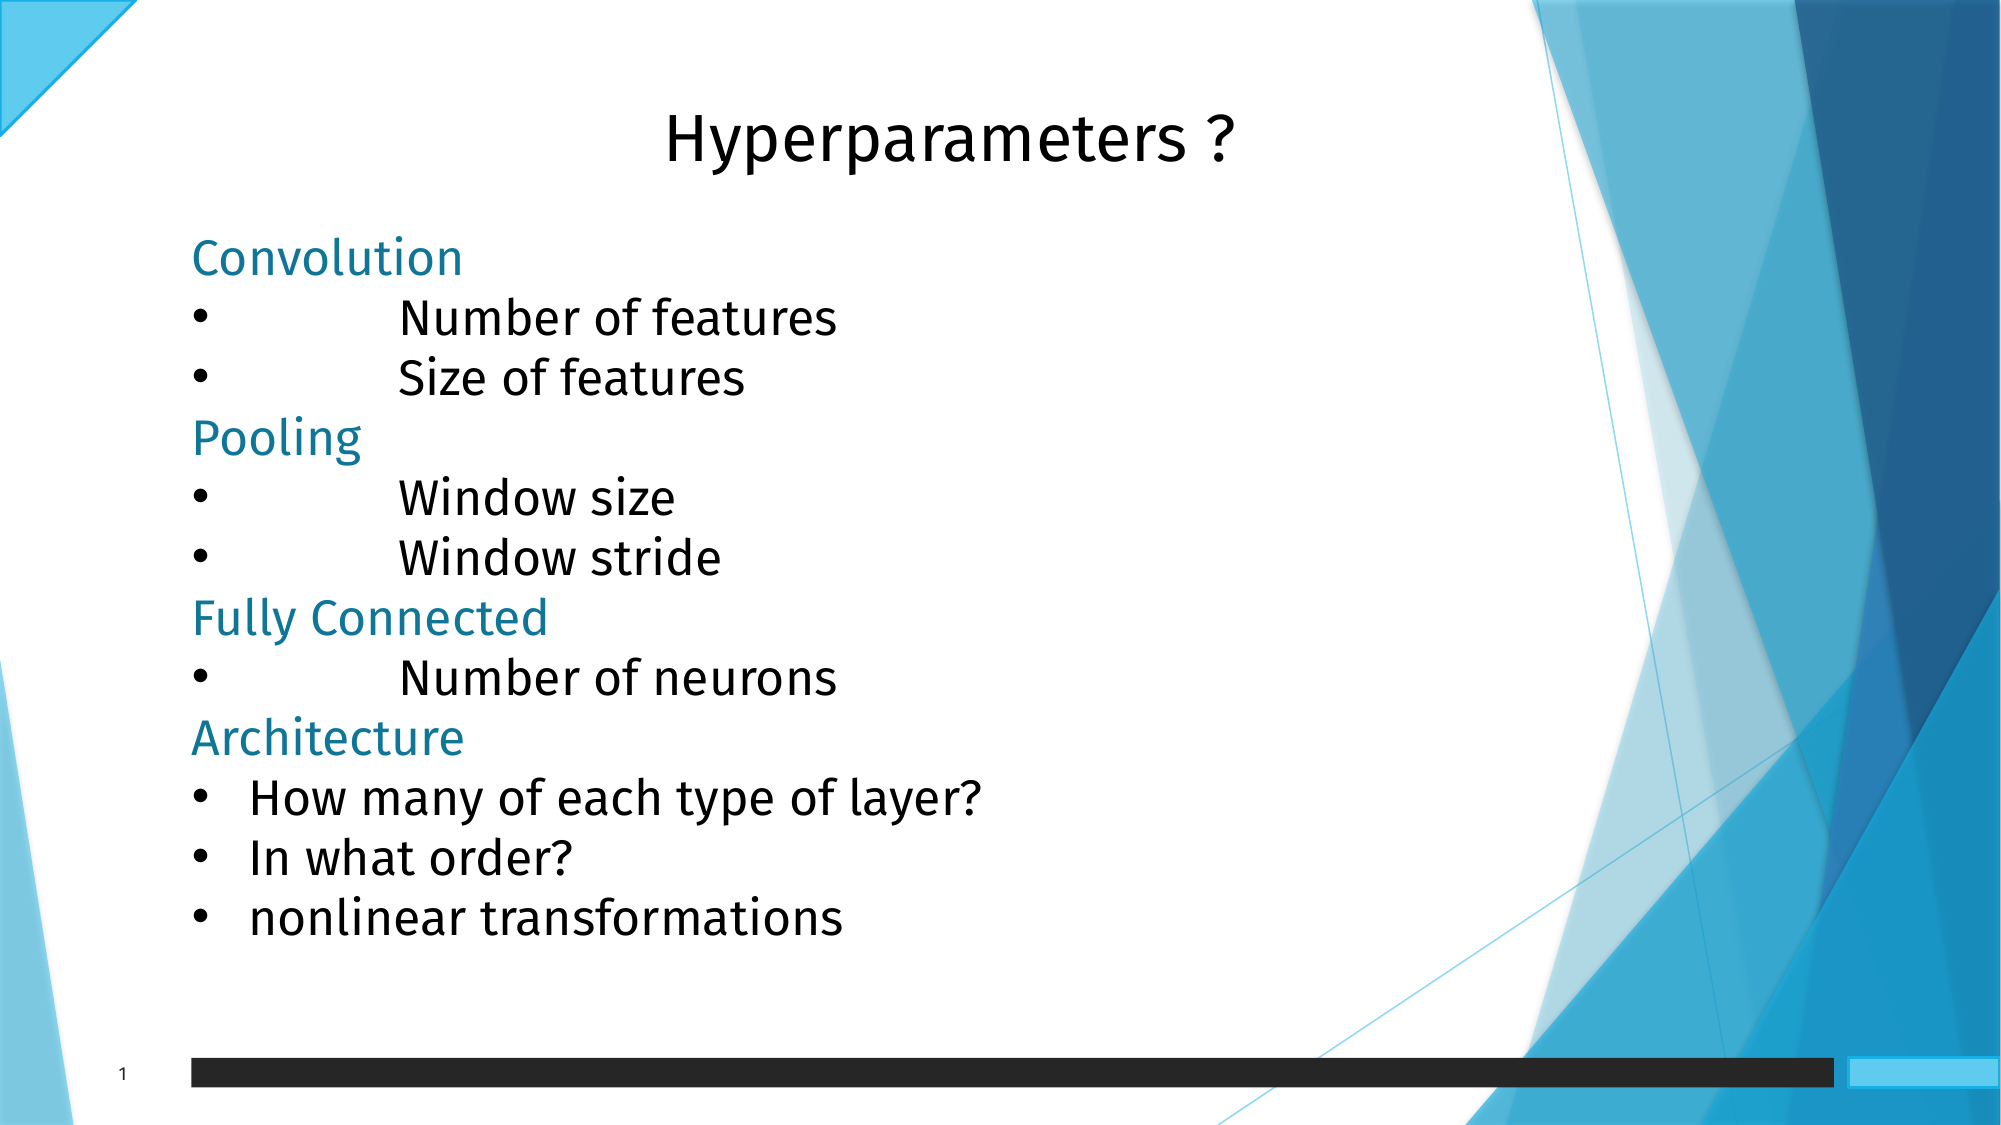

Hyperparameters ?
Convolution
	Number of features
	Size of features
Pooling
	Window size
	Window stride
Fully Connected
	Number of neurons
Architecture
How many of each type of layer?
In what order?
nonlinear transformations
1